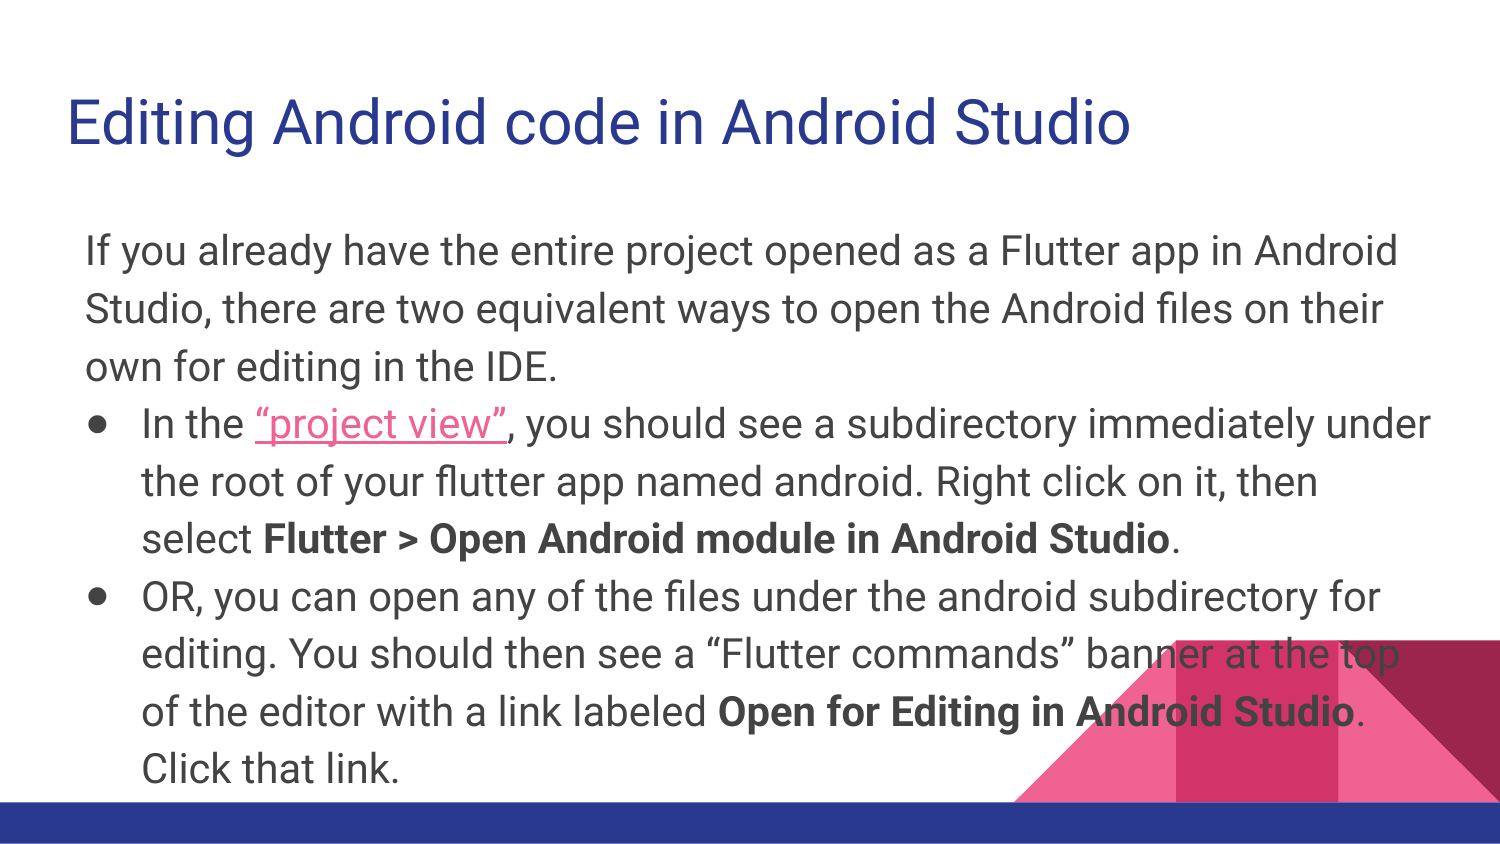

# Editing Android code in Android Studio
If you already have the entire project opened as a Flutter app in Android Studio, there are two equivalent ways to open the Android files on their own for editing in the IDE.
In the “project view”, you should see a subdirectory immediately under the root of your flutter app named android. Right click on it, then select Flutter > Open Android module in Android Studio.
OR, you can open any of the files under the android subdirectory for editing. You should then see a “Flutter commands” banner at the top of the editor with a link labeled Open for Editing in Android Studio. Click that link.